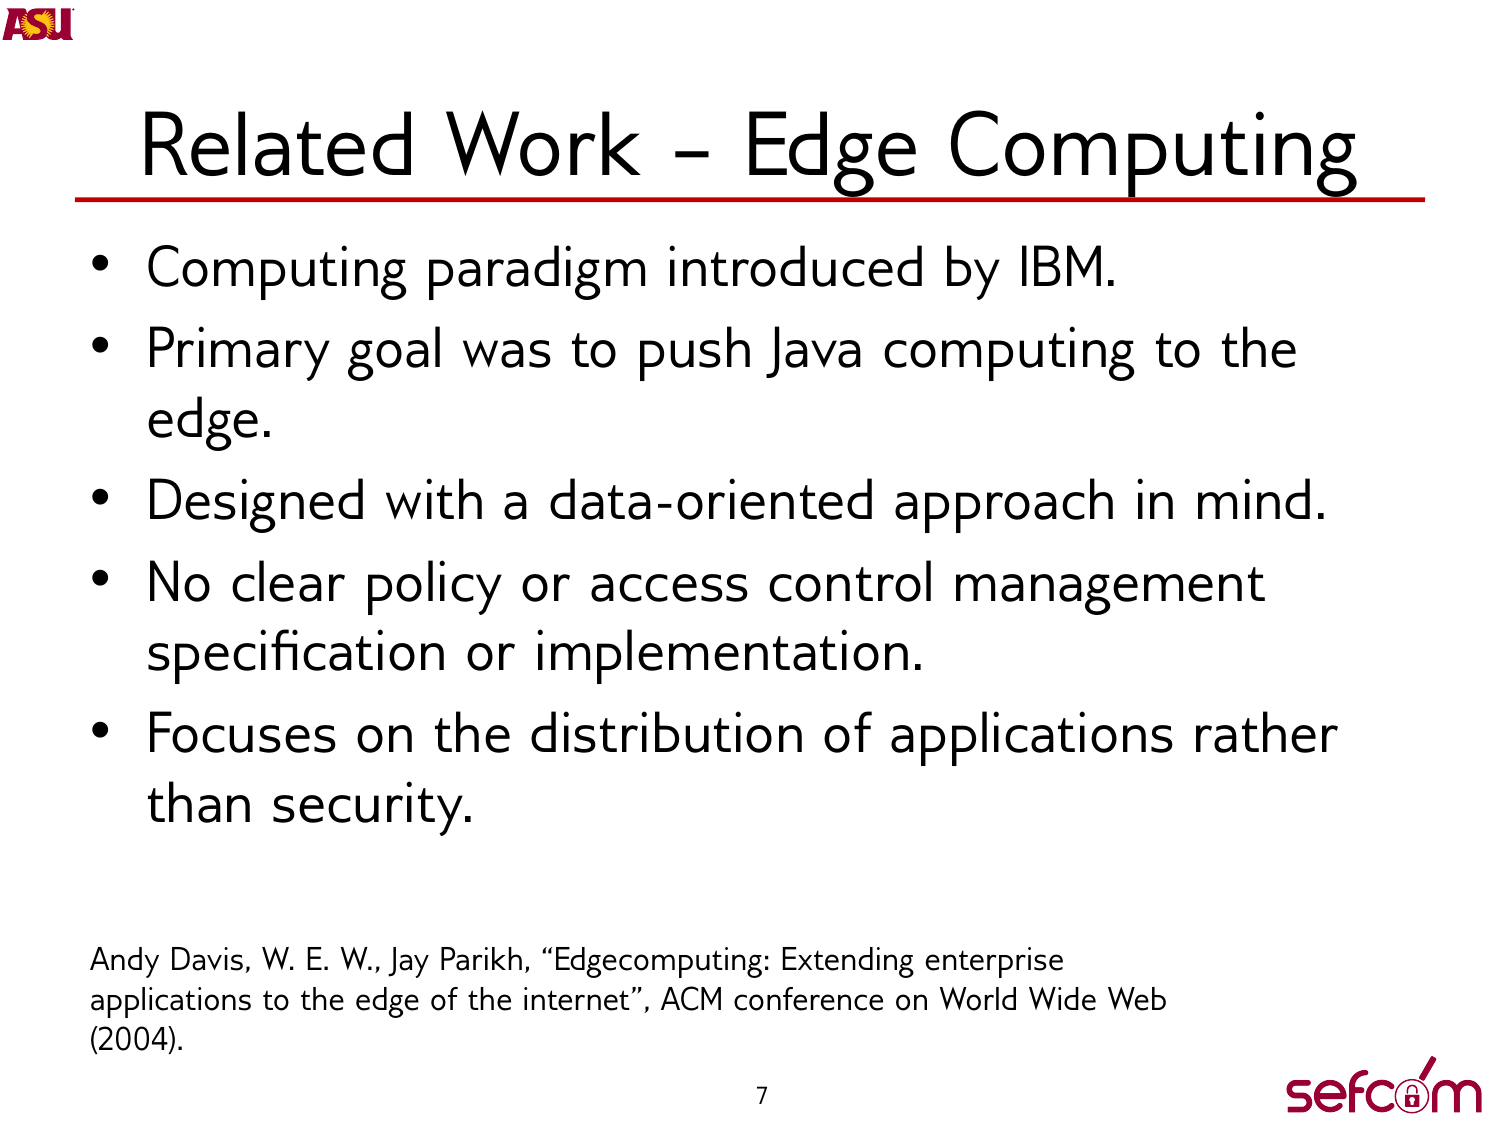

# Related Work – Edge Computing
Computing paradigm introduced by IBM.
Primary goal was to push Java computing to the edge.
Designed with a data-oriented approach in mind.
No clear policy or access control management specification or implementation.
Focuses on the distribution of applications rather than security.

Andy Davis, W. E. W., Jay Parikh, “Edgecomputing: Extending enterprise applications to the edge of the internet”, ACM conference on World Wide Web (2004).
7